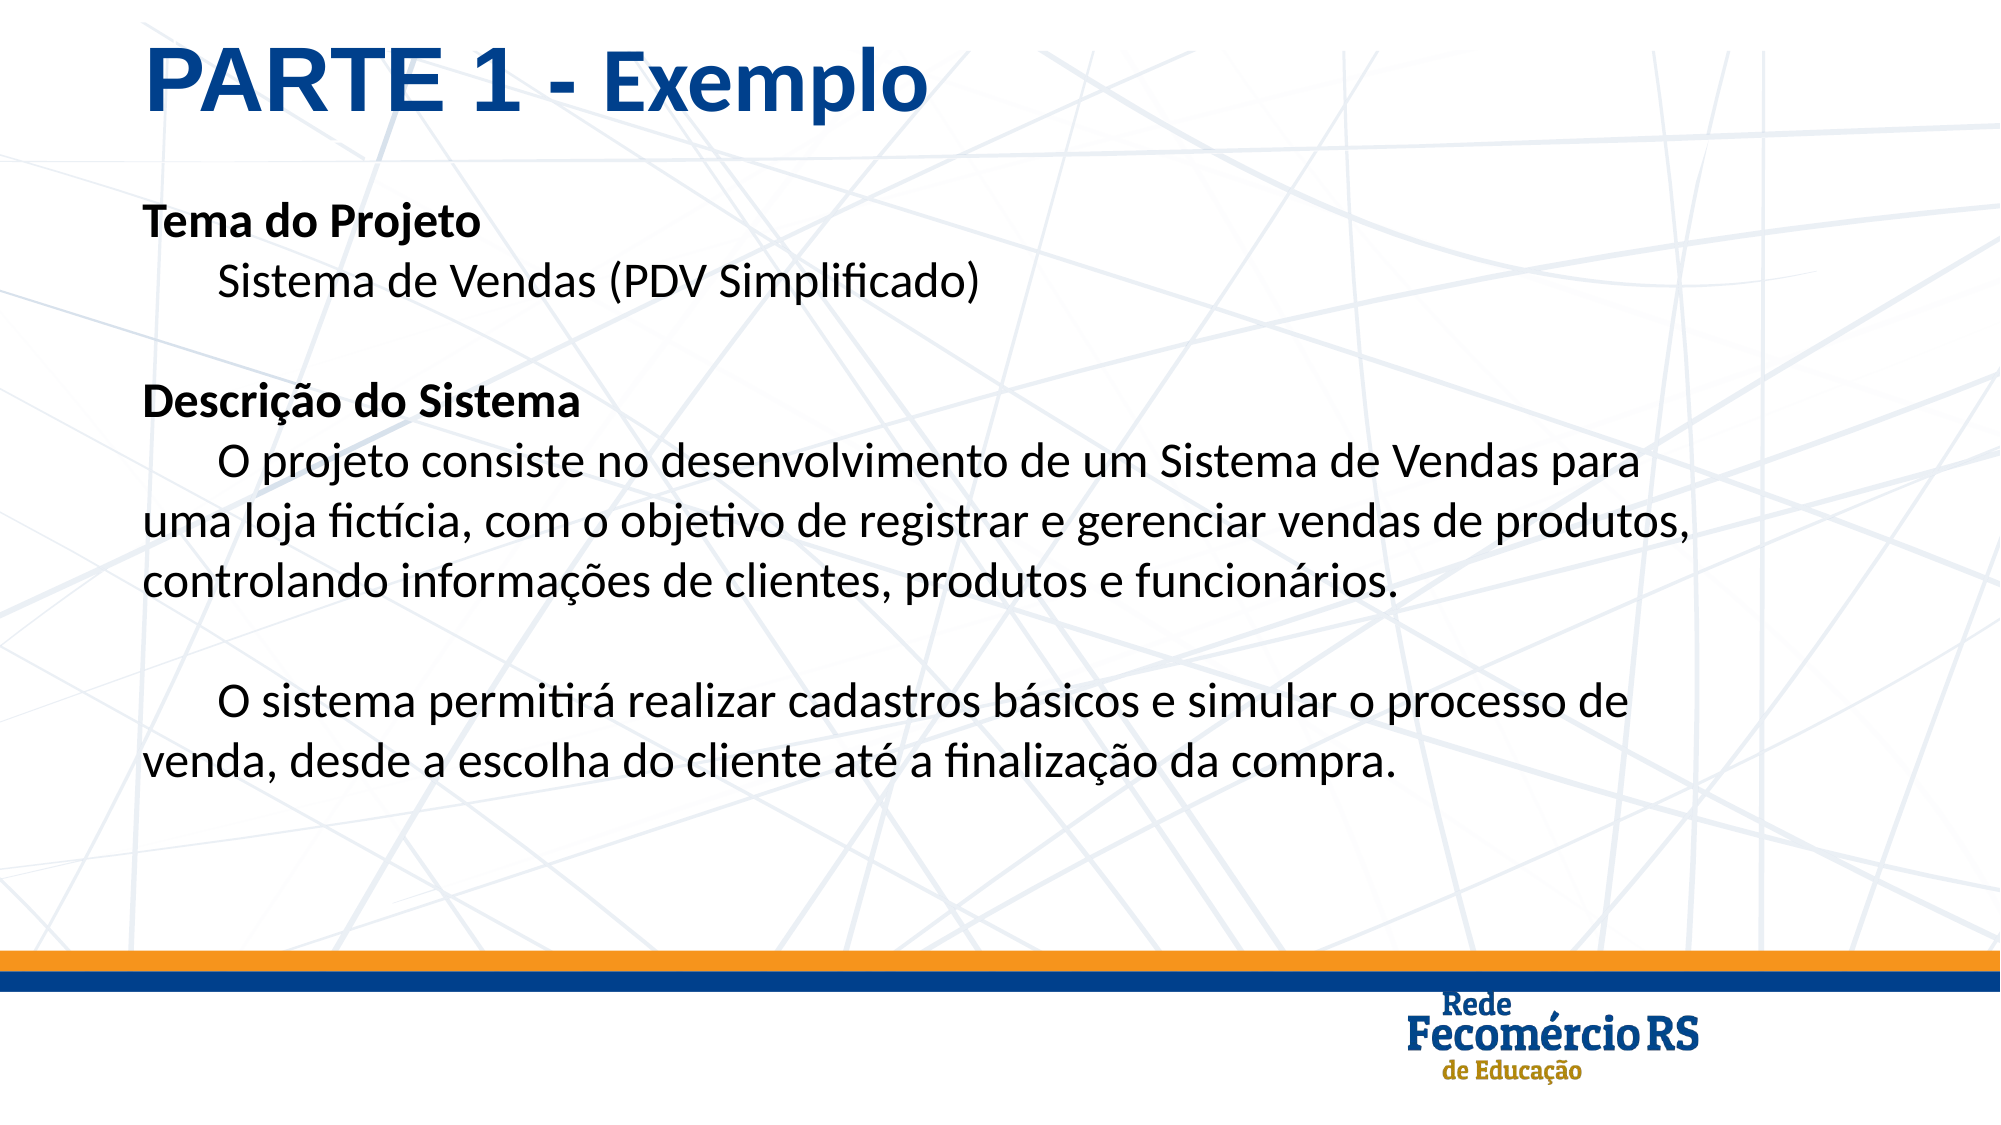

PARTE 1 - Exemplo
Tema do Projeto
Sistema de Vendas (PDV Simplificado)

Descrição do Sistema
O projeto consiste no desenvolvimento de um Sistema de Vendas para uma loja fictícia, com o objetivo de registrar e gerenciar vendas de produtos, controlando informações de clientes, produtos e funcionários.

O sistema permitirá realizar cadastros básicos e simular o processo de venda, desde a escolha do cliente até a finalização da compra.